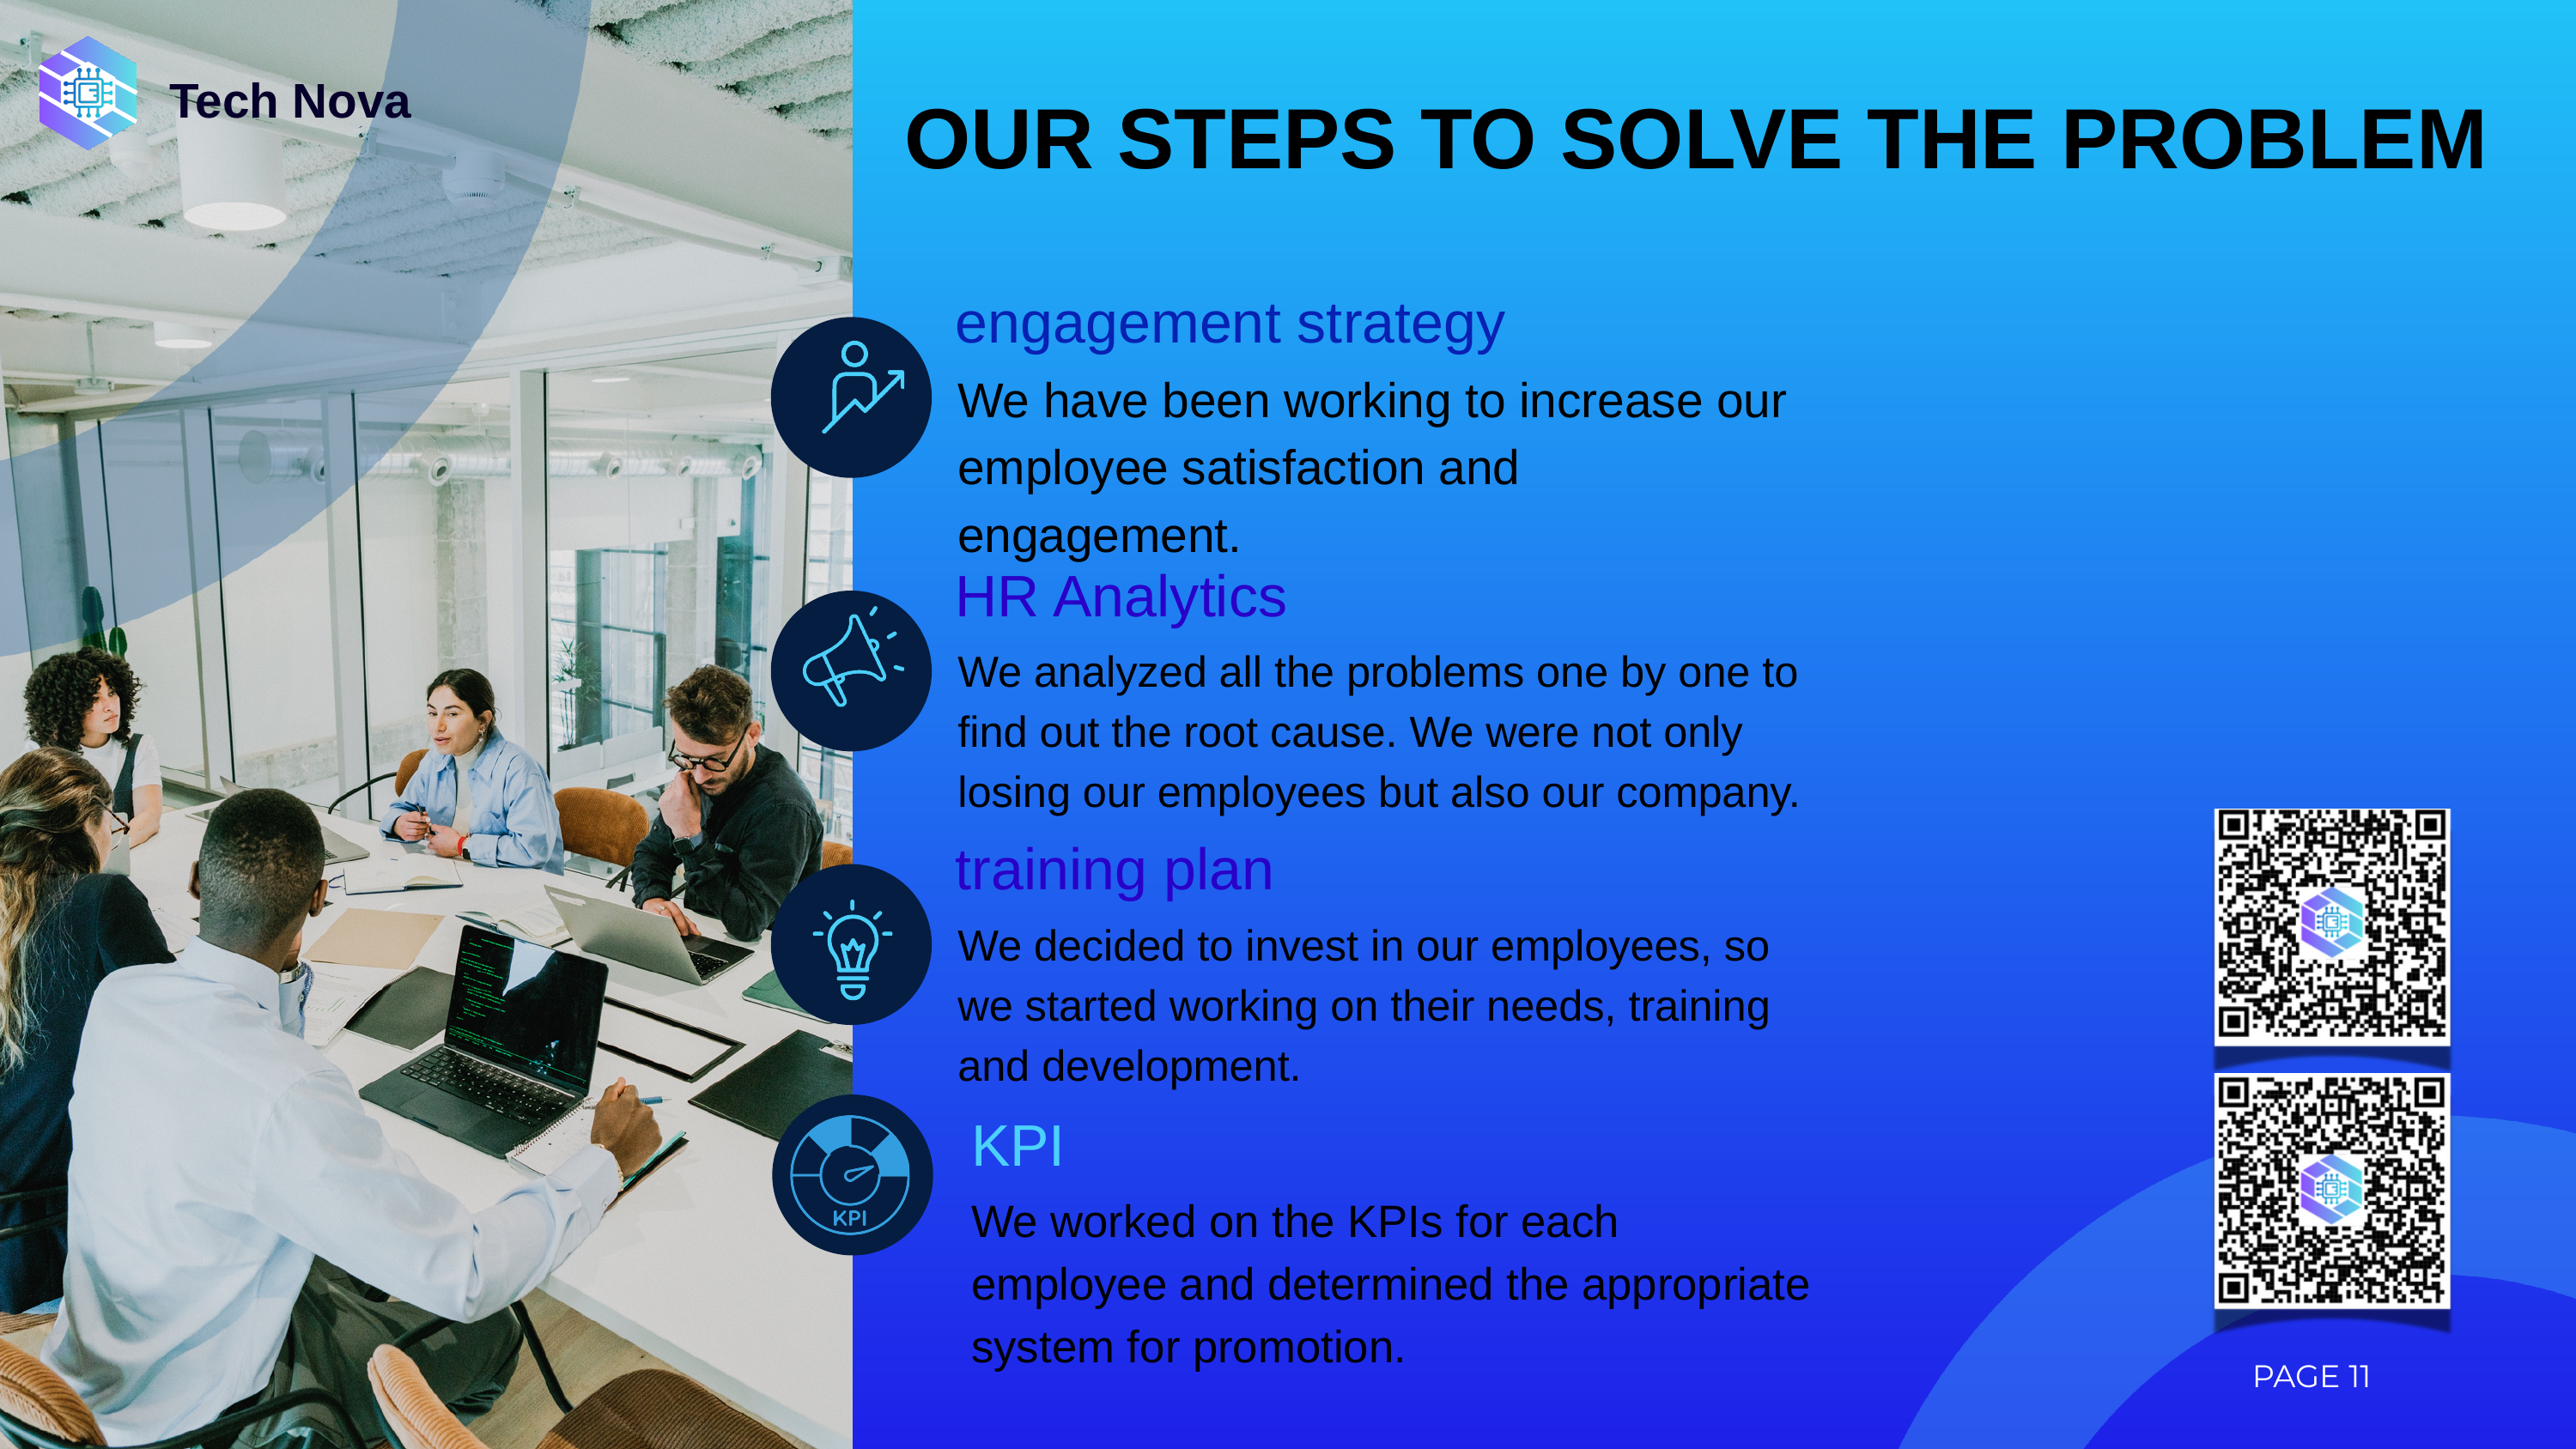

Tech Nova

OUR STEPS TO SOLVE THE PROBLEM
engagement strategy

We have been working to increase our employee satisfaction and engagement.
HR Analytics

We analyzed all the problems one by one to find out the root cause. We were not only losing our employees but also our company.

training plan

We decided to invest in our employees, so we started working on their needs, training and development.

KPI

We worked on the KPIs for each employee and determined the appropriate system for promotion.
PAGE 11